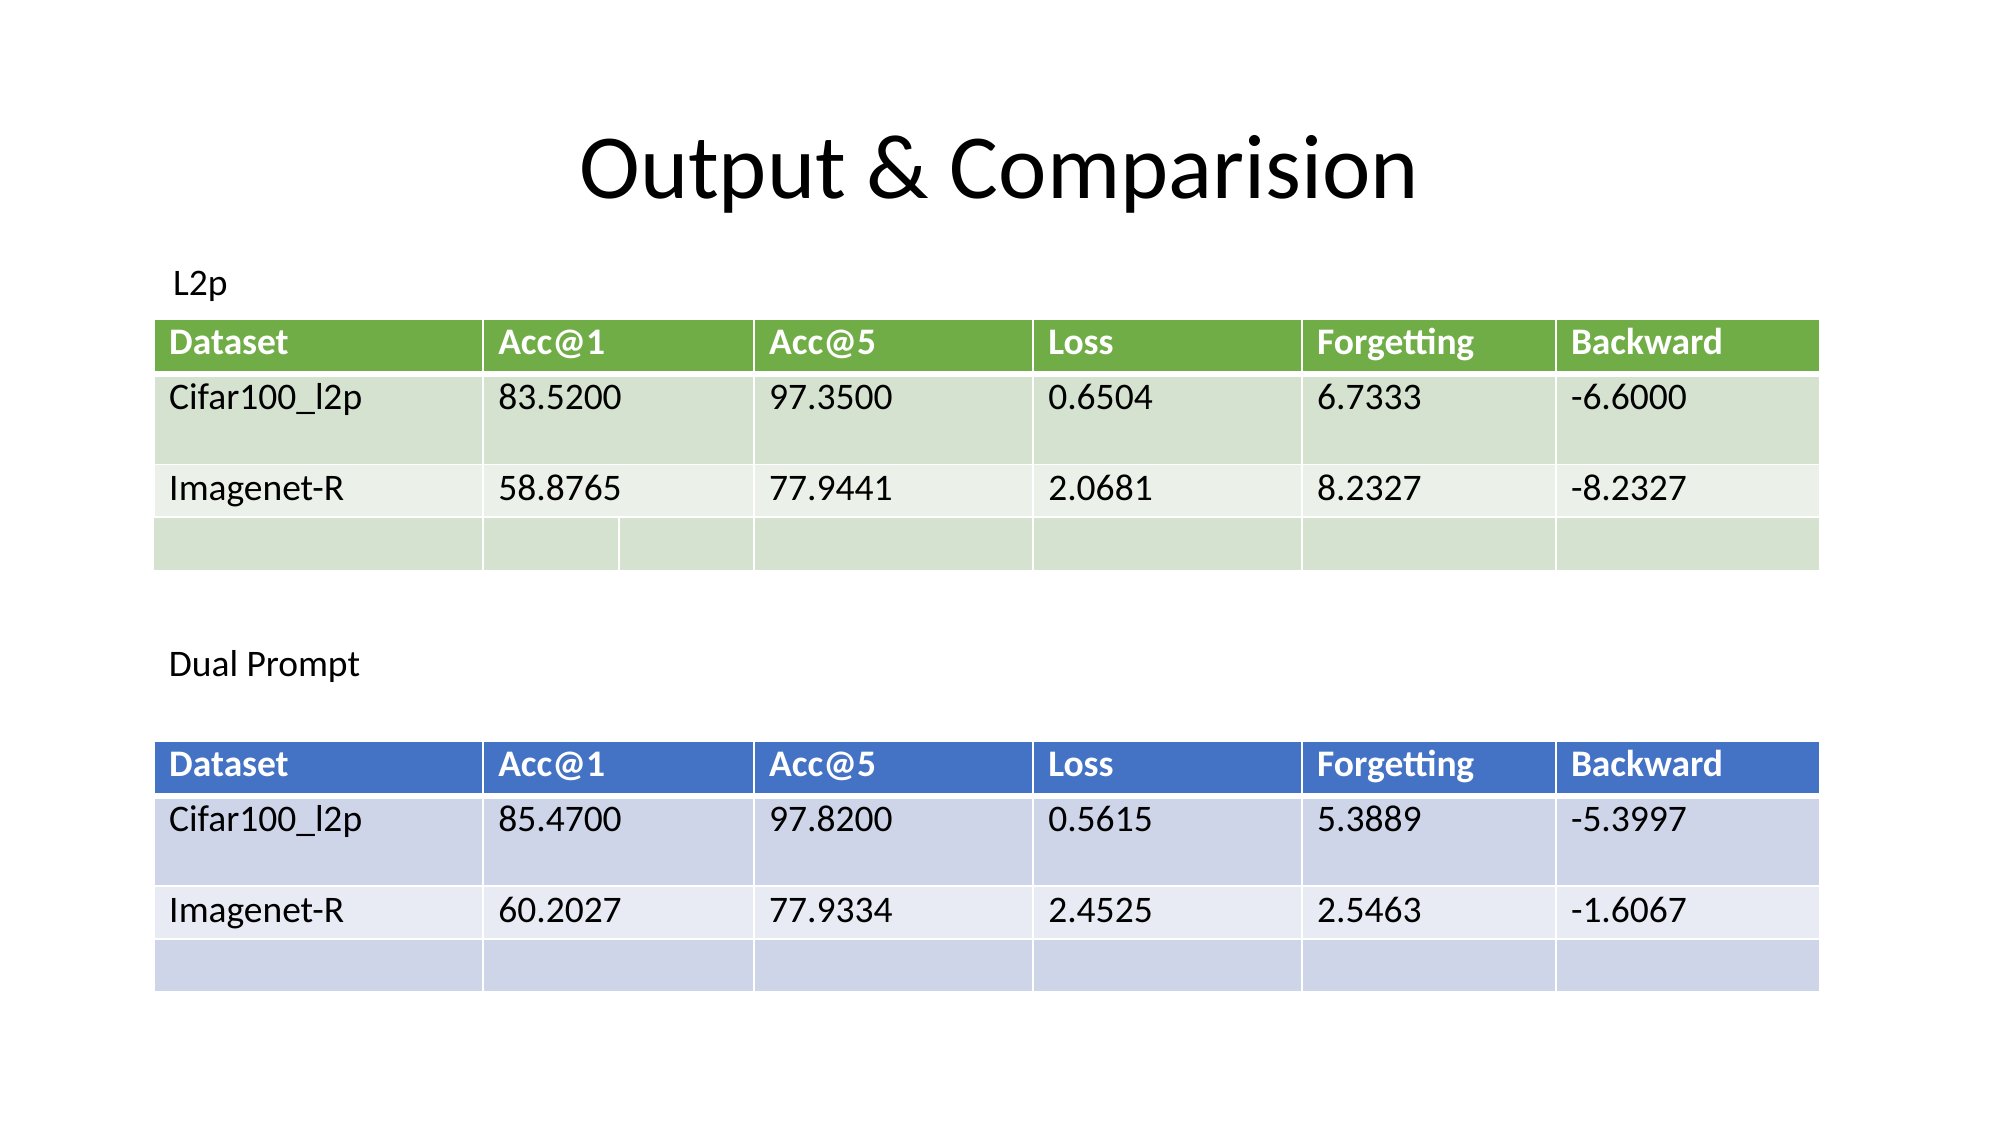

# Output & Comparision
L2p
| Dataset | Acc@1 |  | Acc@5 | Loss | Forgetting | Backward |
| --- | --- | --- | --- | --- | --- | --- |
| Cifar100\_l2p | 83.5200 |  | 97.3500 | 0.6504 | 6.7333 | -6.6000 |
| Imagenet-R | 58.8765 |  | 77.9441 | 2.0681 | 8.2327 | -8.2327 |
|  |  |  |  |  |  |  |
Dual Prompt
| Dataset | Acc@1 | Acc@5 | Loss | Forgetting | Backward |
| --- | --- | --- | --- | --- | --- |
| Cifar100\_l2p | 85.4700 | 97.8200 | 0.5615 | 5.3889 | -5.3997 |
| Imagenet-R | 60.2027 | 77.9334 | 2.4525 | 2.5463 | -1.6067 |
|  |  |  |  |  |  |